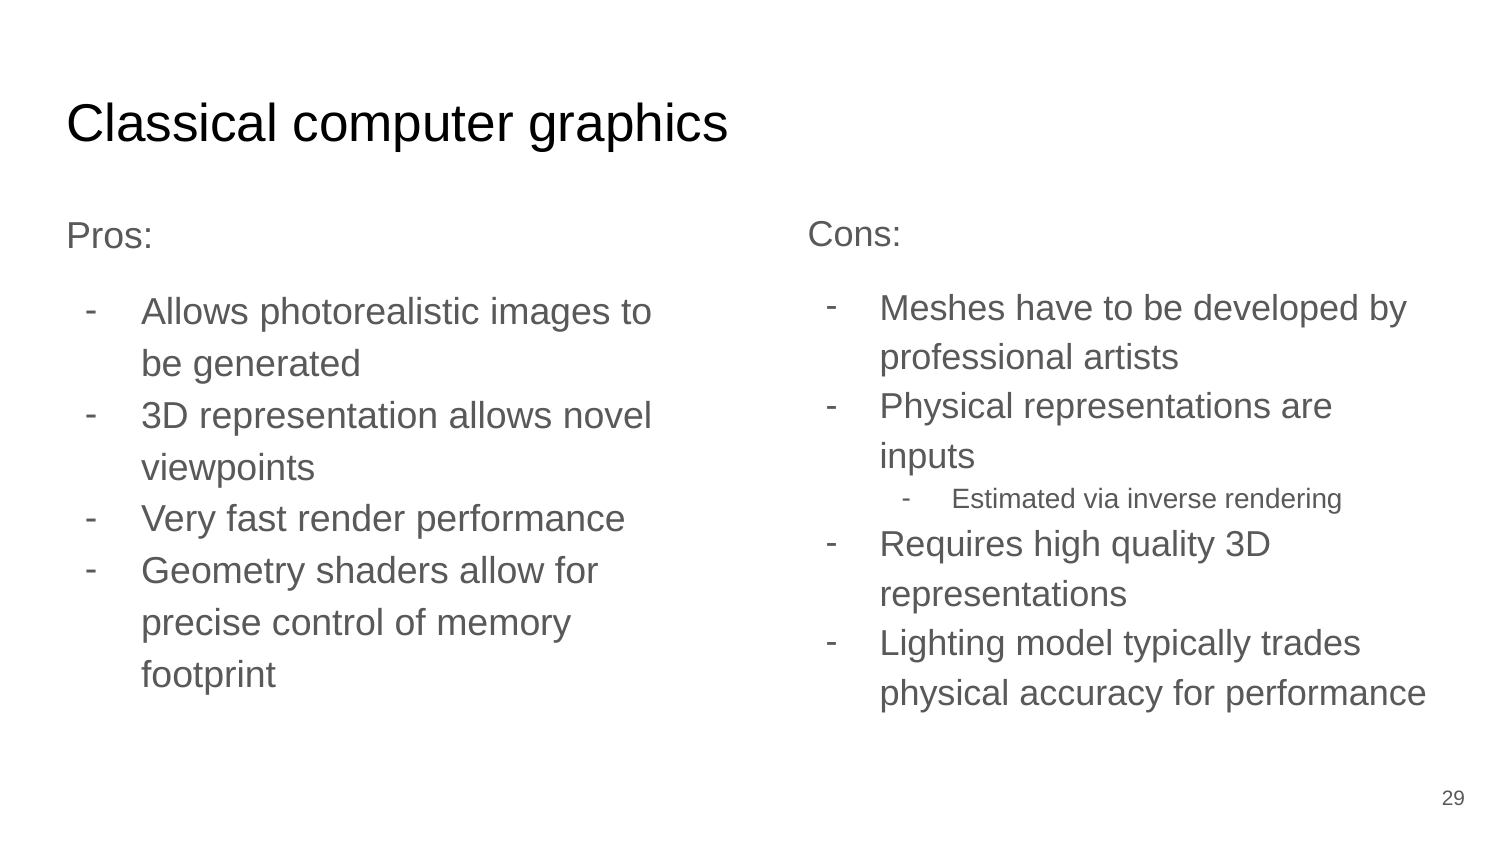

# Classical computer graphics

Pros:
Allows photorealistic images to be generated
3D representation allows novel viewpoints
Very fast render performance
Geometry shaders allow for precise control of memory footprint
Cons:
Meshes have to be developed by professional artists
Physical representations are inputs
Estimated via inverse rendering
Requires high quality 3D representations
Lighting model typically trades physical accuracy for performance
29